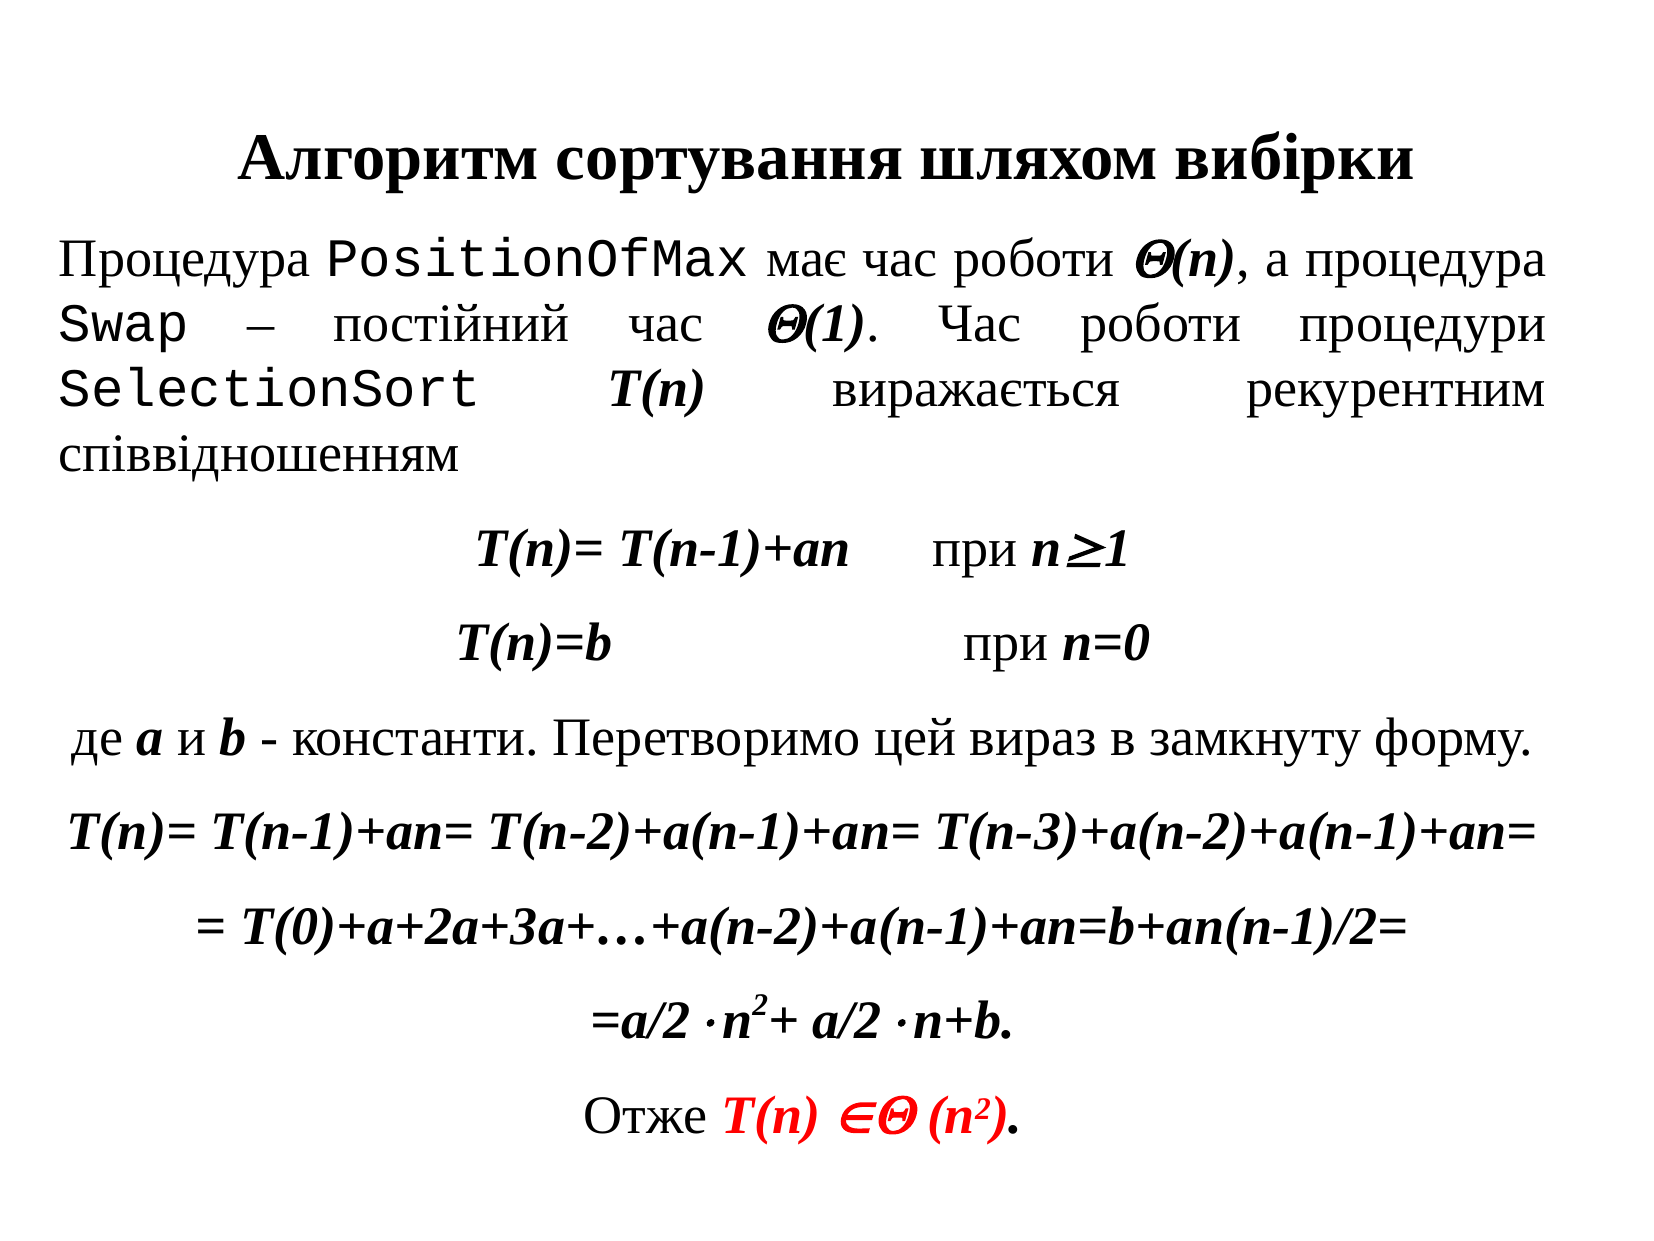

Алгоритм сортування шляхом вибірки
Процедура PositionOfMax має час роботи Θ(n), а процедура Swap – постійний час Θ(1). Час роботи процедури SelectionSort T(n) виражається рекурентним співвідношенням
T(n)= T(n-1)+an      при n≥1
T(n)=b                          при n=0
де a и b - константи. Перетворимо цей вираз в замкнуту форму.
T(n)= T(n-1)+an= T(n-2)+a(n-1)+an= T(n-3)+a(n-2)+a(n-1)+an=
= T(0)+a+2a+3a+…+a(n-2)+a(n-1)+an=b+an(n-1)/2=
=a/2⋅n2+ a/2⋅n+b.
Отже T(n) ∈Θ (n2).